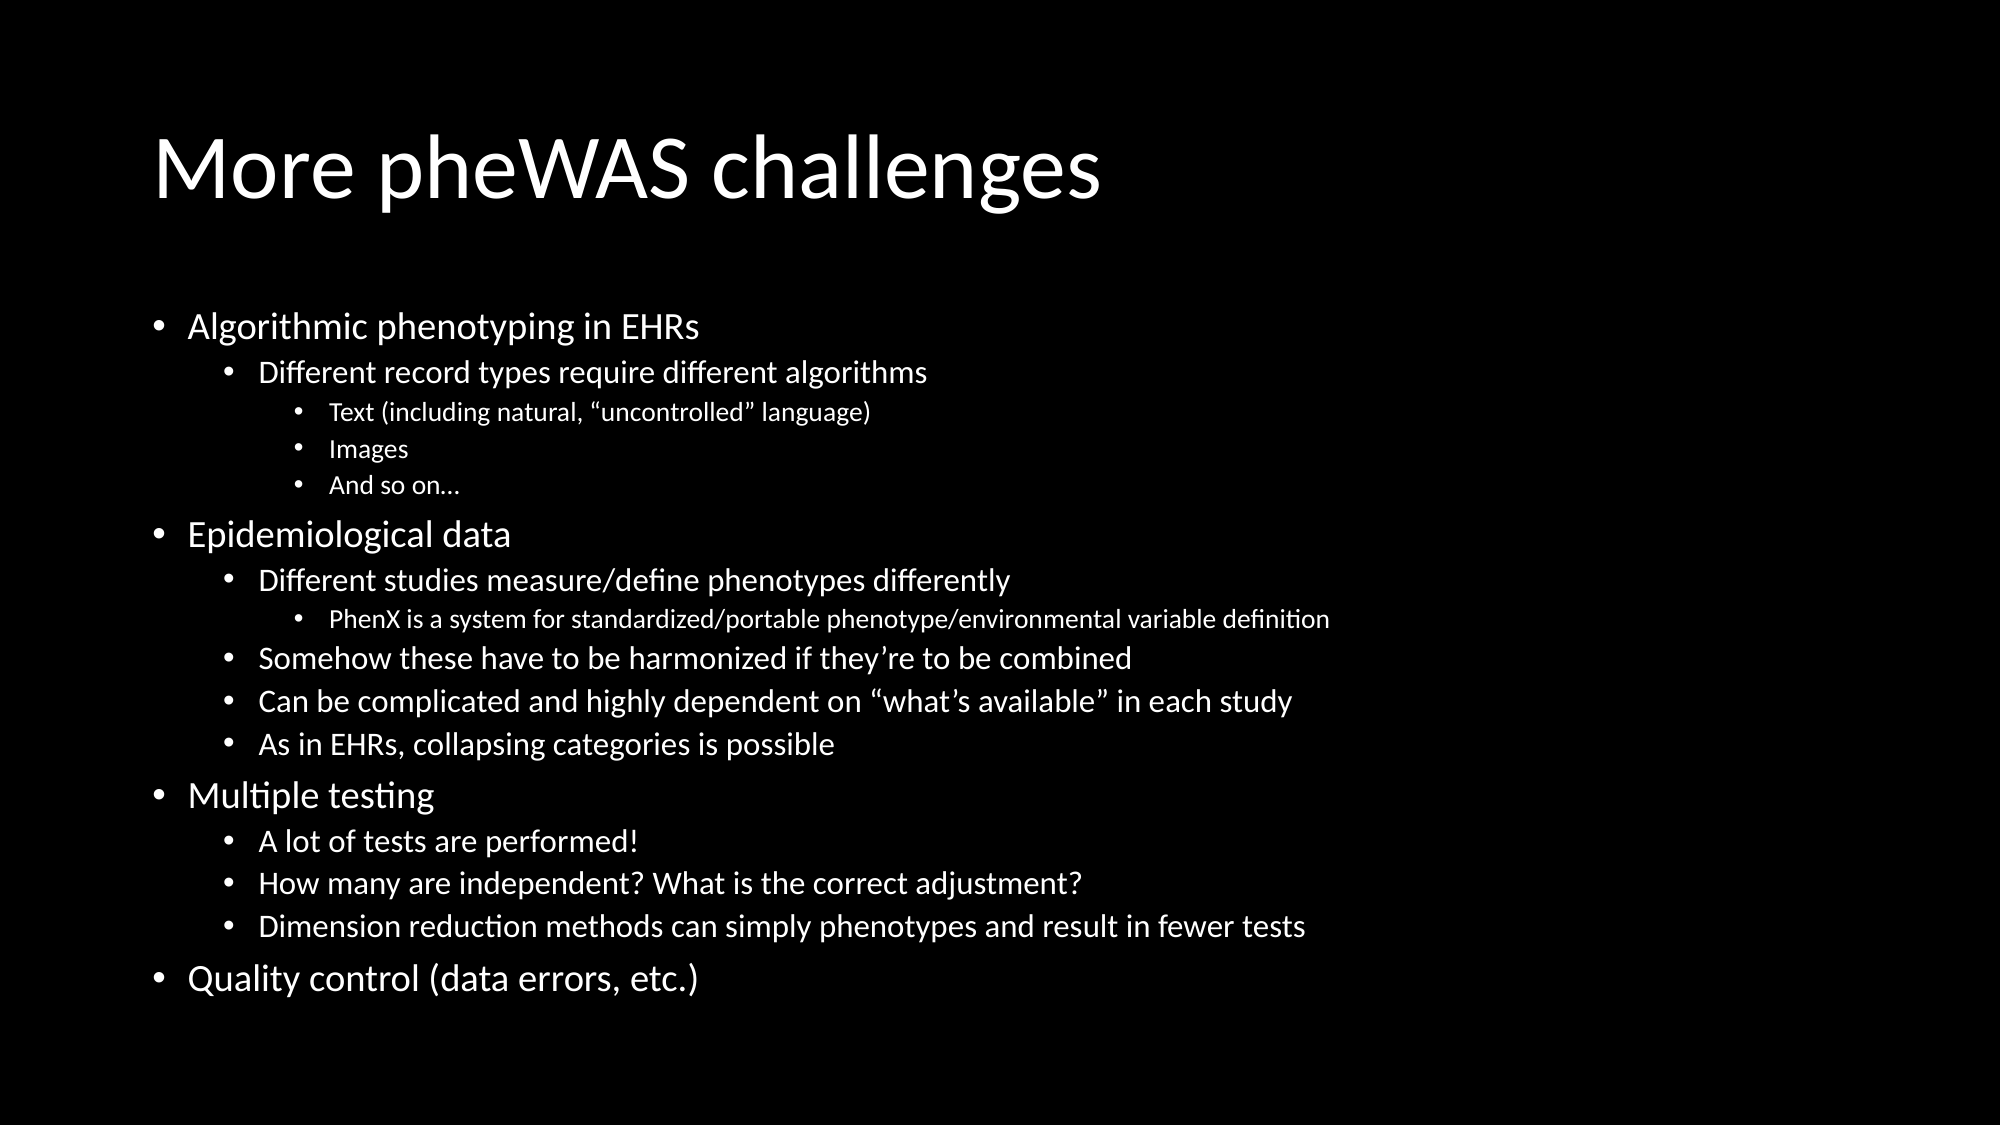

# More pheWAS challenges
Algorithmic phenotyping in EHRs
Different record types require different algorithms
Text (including natural, “uncontrolled” language)
Images
And so on…
Epidemiological data
Different studies measure/define phenotypes differently
PhenX is a system for standardized/portable phenotype/environmental variable definition
Somehow these have to be harmonized if they’re to be combined
Can be complicated and highly dependent on “what’s available” in each study
As in EHRs, collapsing categories is possible
Multiple testing
A lot of tests are performed!
How many are independent? What is the correct adjustment?
Dimension reduction methods can simply phenotypes and result in fewer tests
Quality control (data errors, etc.)